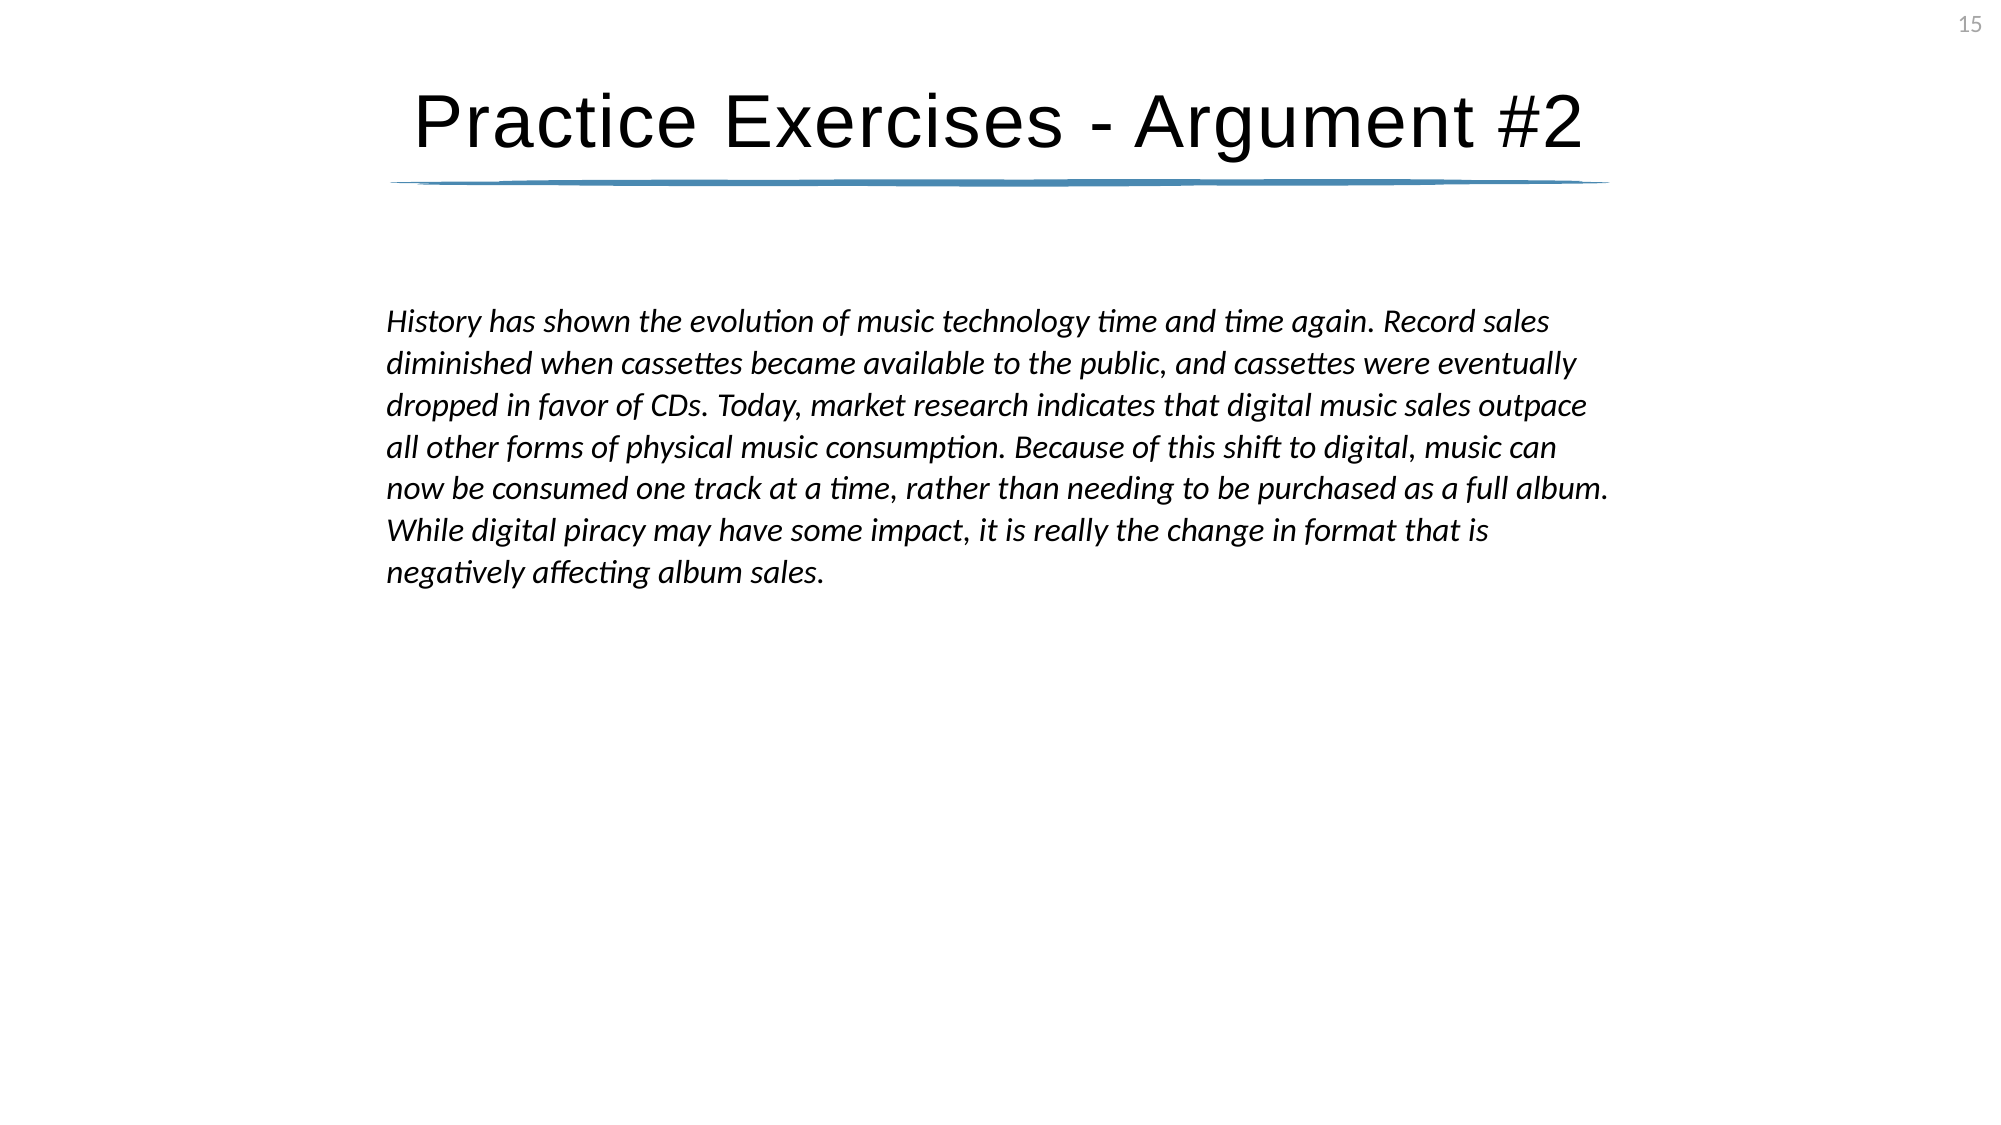

# Practice Exercises - Argument #2
History has shown the evolution of music technology time and time again. Record sales diminished when cassettes became available to the public, and cassettes were eventually dropped in favor of CDs. Today, market research indicates that digital music sales outpace all other forms of physical music consumption. Because of this shift to digital, music can now be consumed one track at a time, rather than needing to be purchased as a full album. While digital piracy may have some impact, it is really the change in format that is negatively affecting album sales.